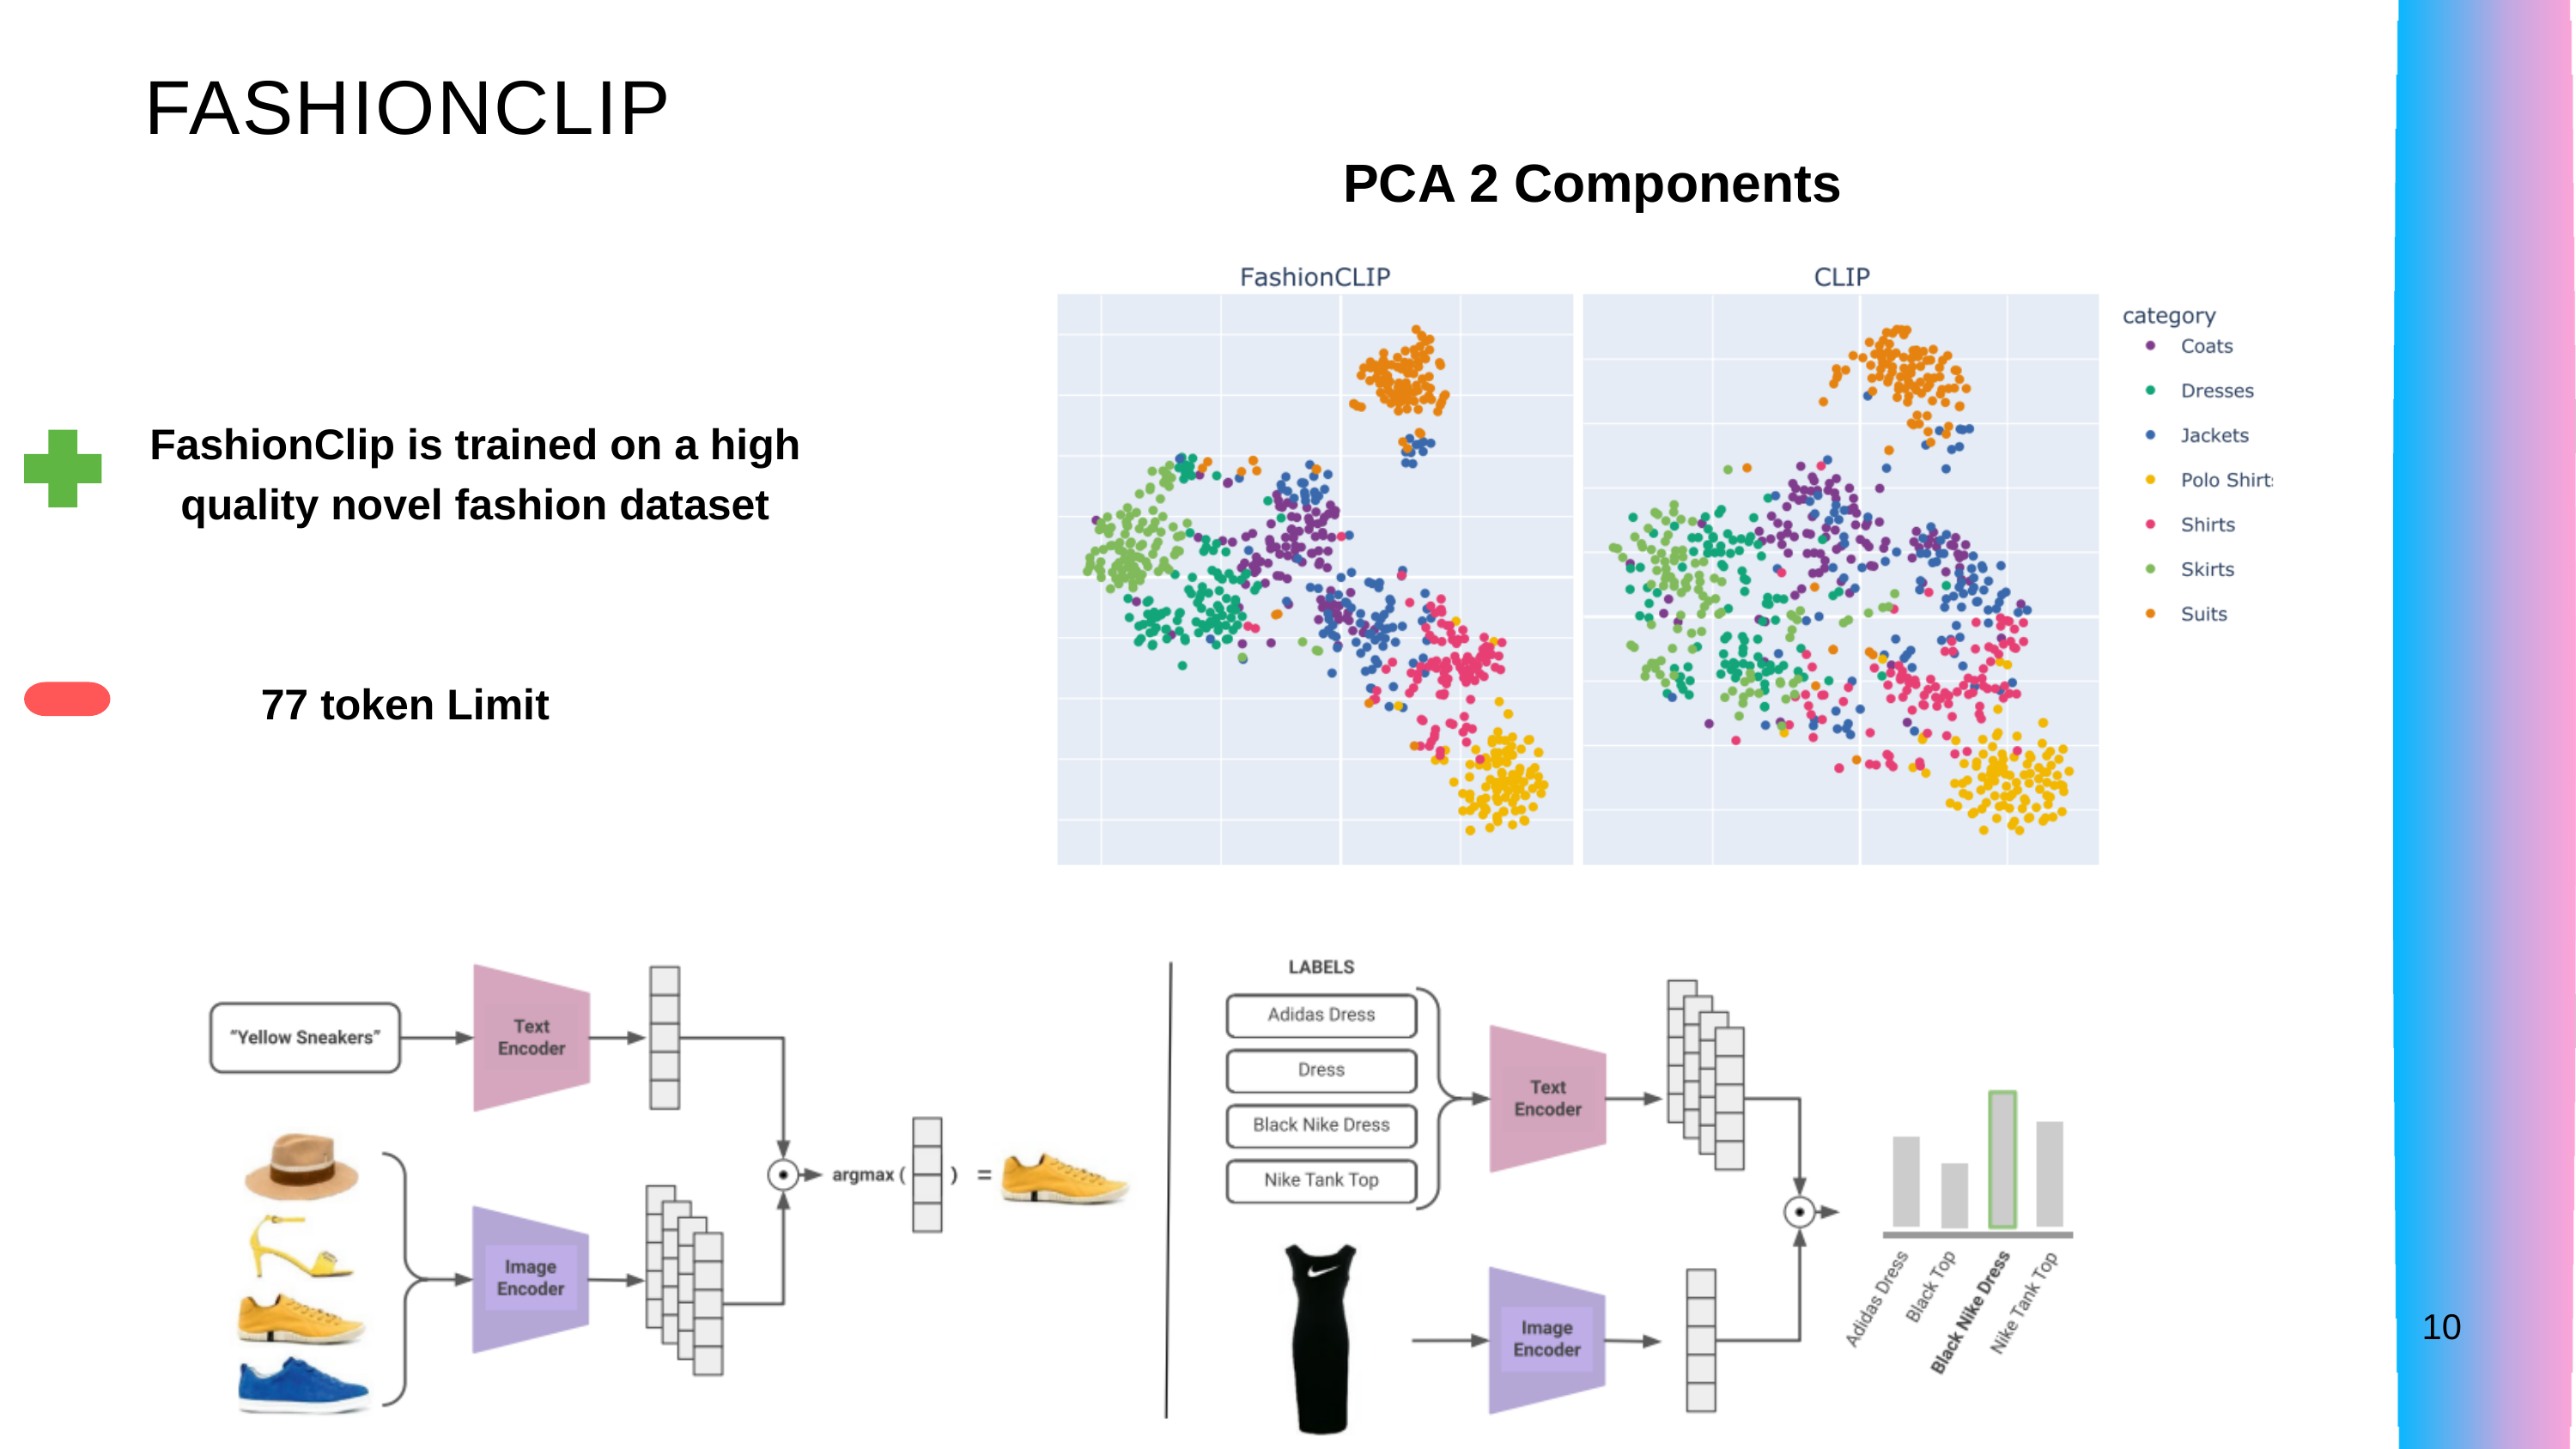

FASHIONCLIP
PCA 2 Components

FashionClip is trained on a high quality novel fashion dataset

77 token Limit

10